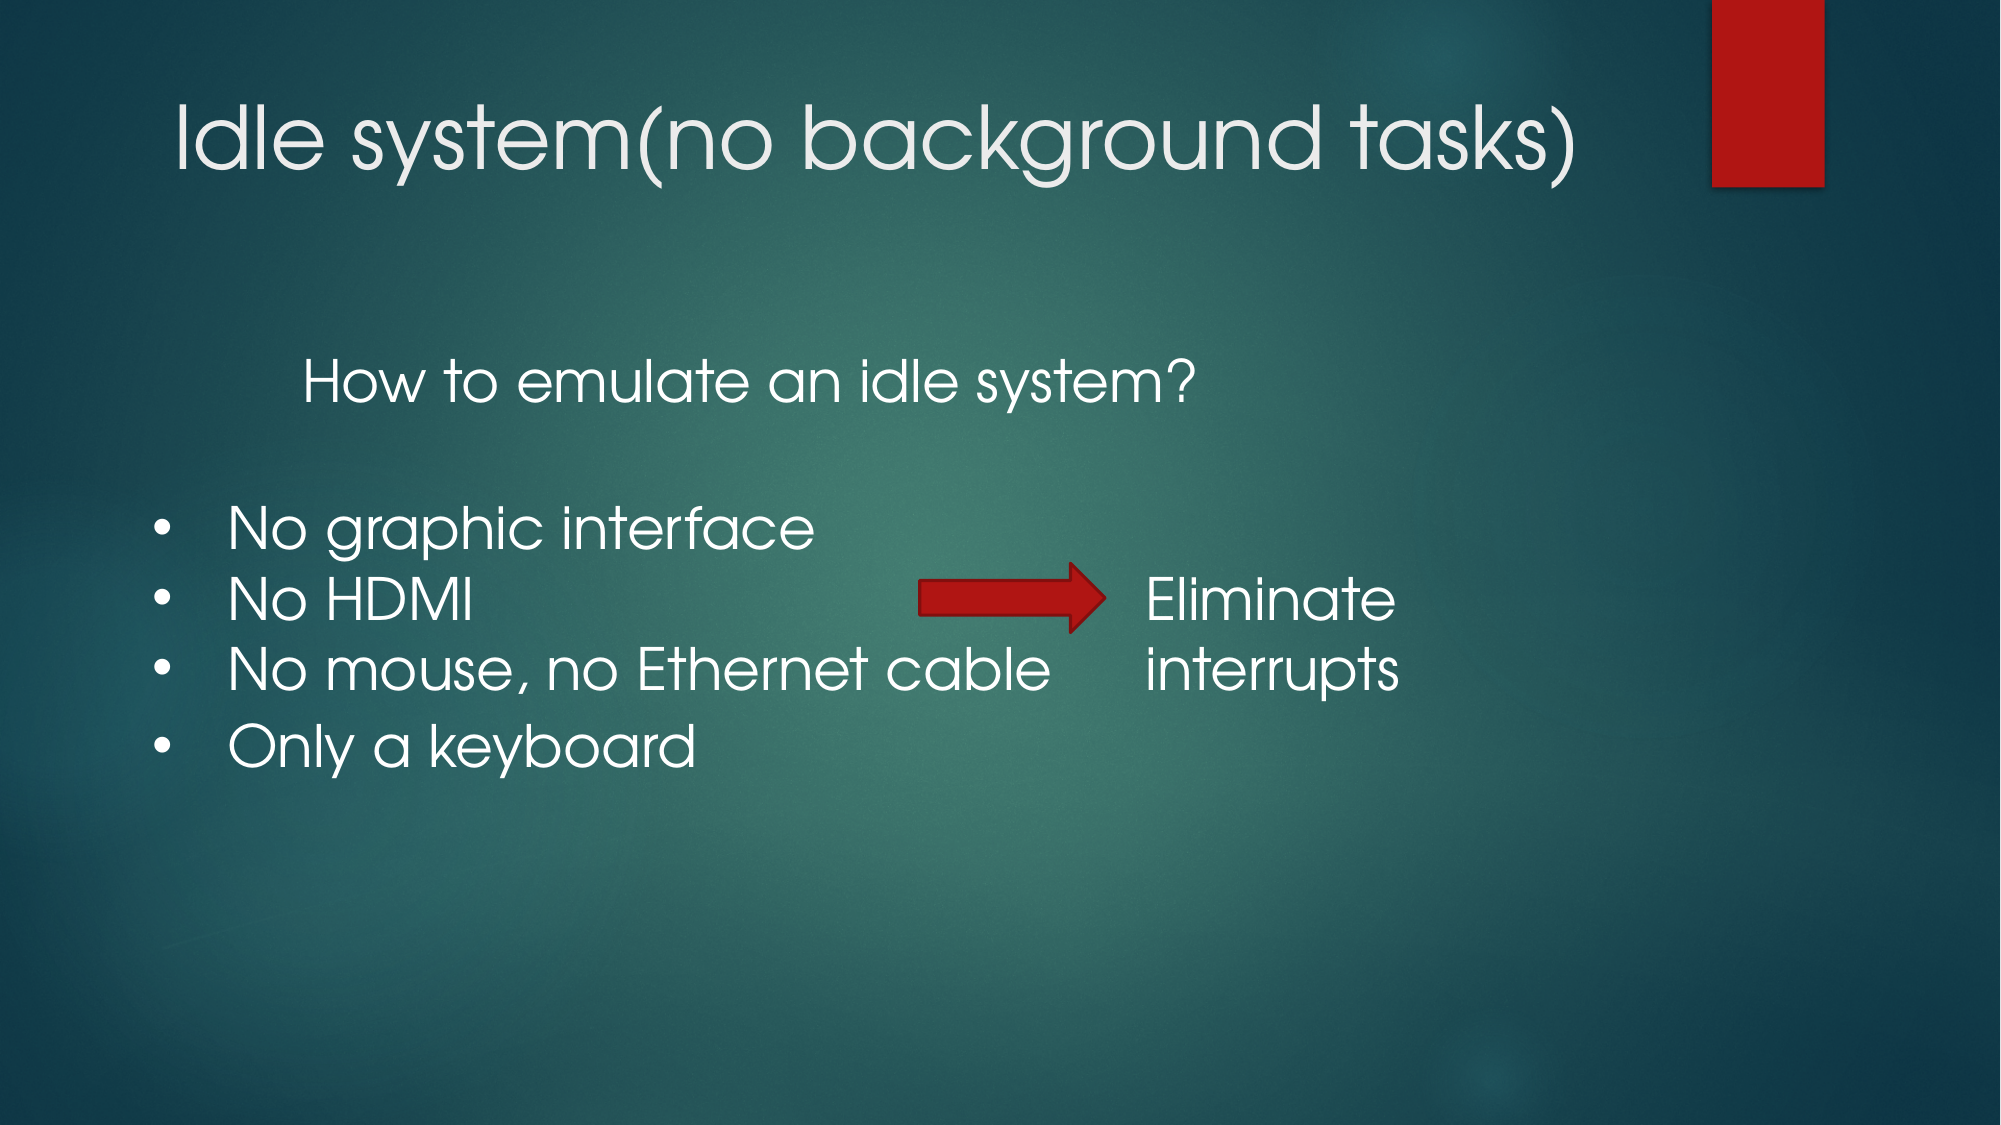

# Idle system(no background tasks)
	How to emulate an idle system?
No graphic interface
No HDMI
No mouse, no Ethernet cable
Eliminate interrupts

Only a keyboard